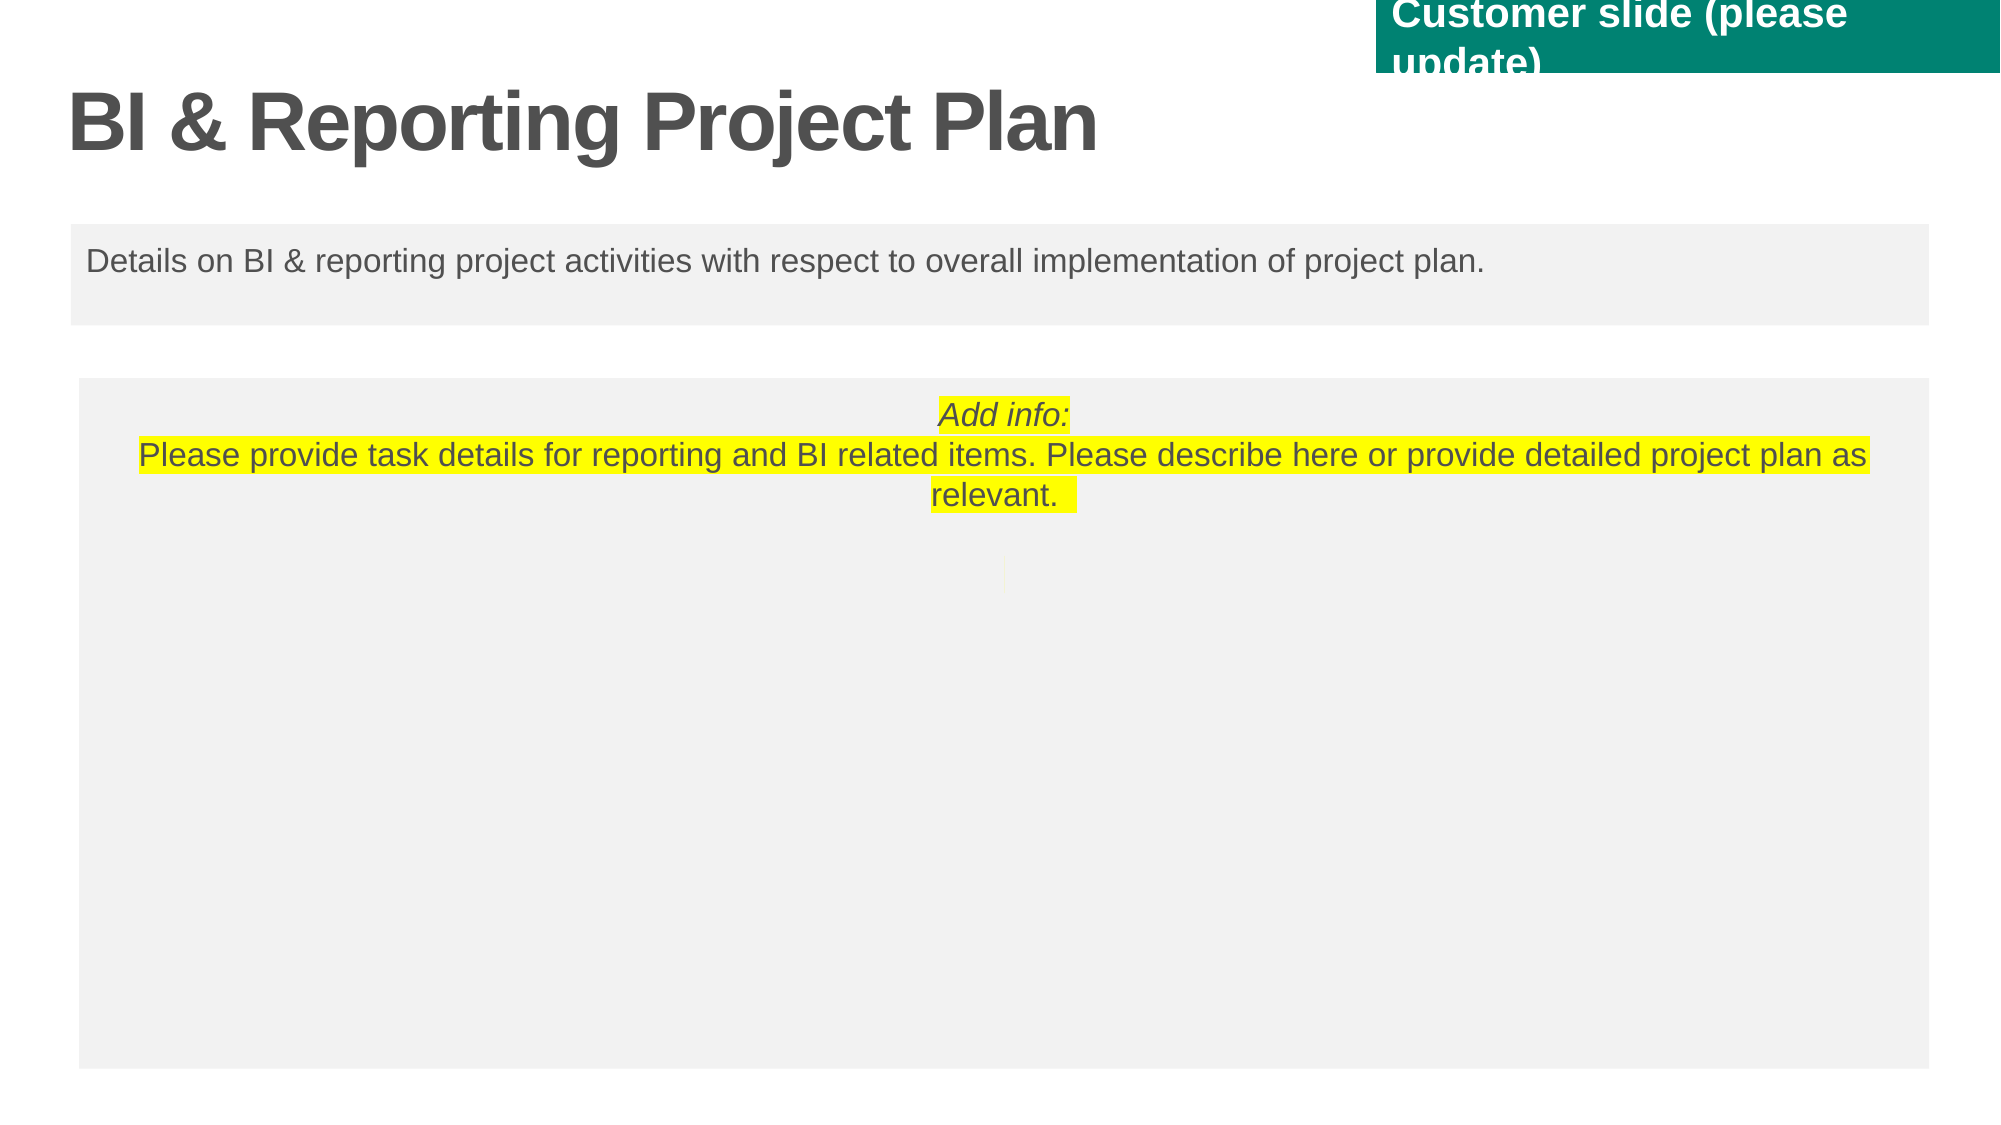

Customer slide (please update)
# BI & Reporting Project Plan
Details on BI & reporting project activities with respect to overall implementation of project plan.
Add info:
Please provide task details for reporting and BI related items. Please describe here or provide detailed project plan as relevant.  ​

​